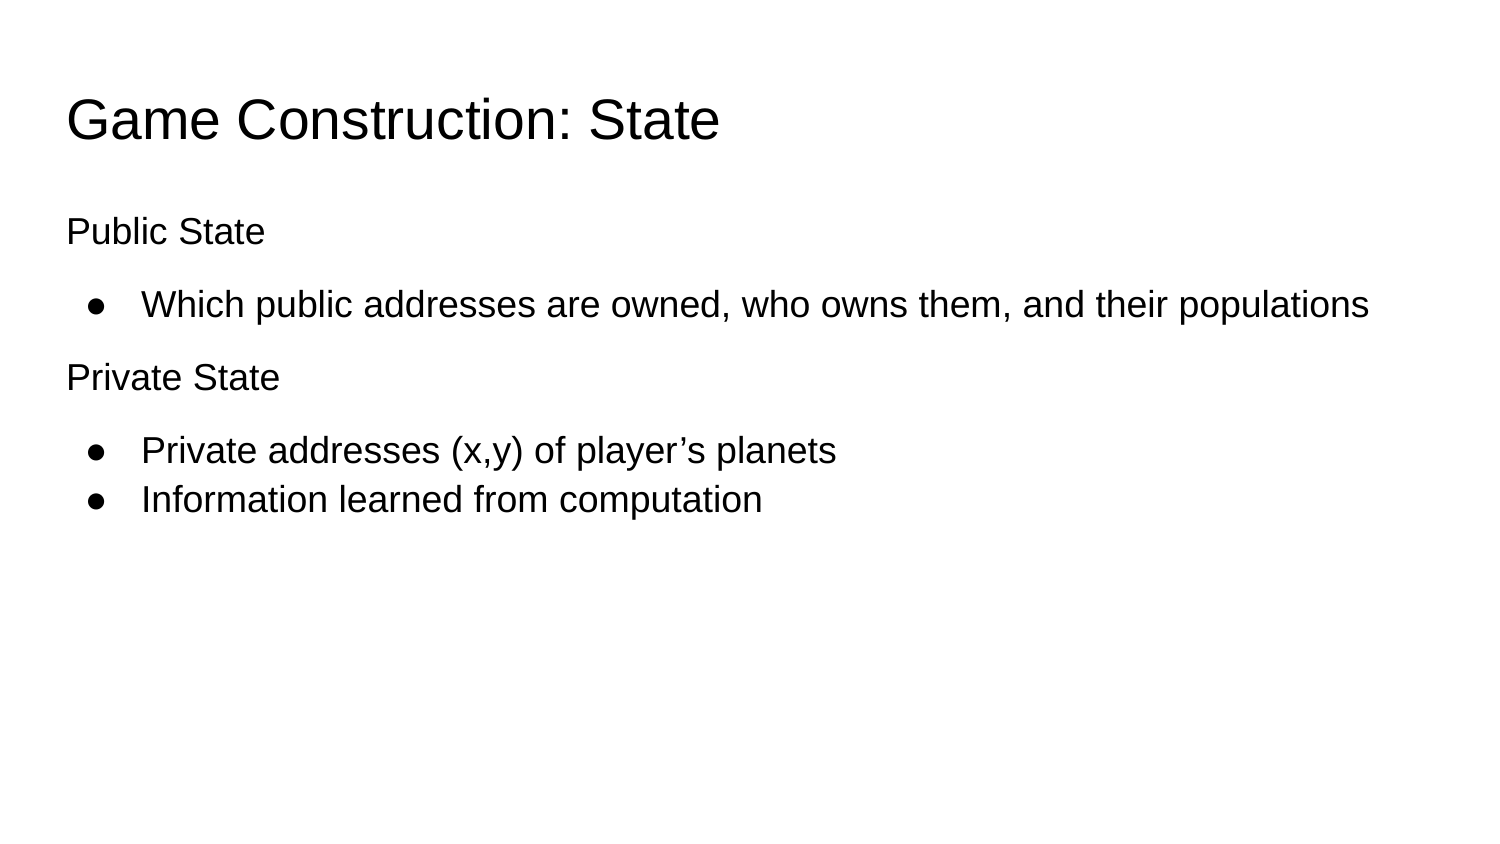

# Game Construction: State
Public State
Which public addresses are owned, who owns them, and their populations
Private State
Private addresses (x,y) of player’s planets
Information learned from computation